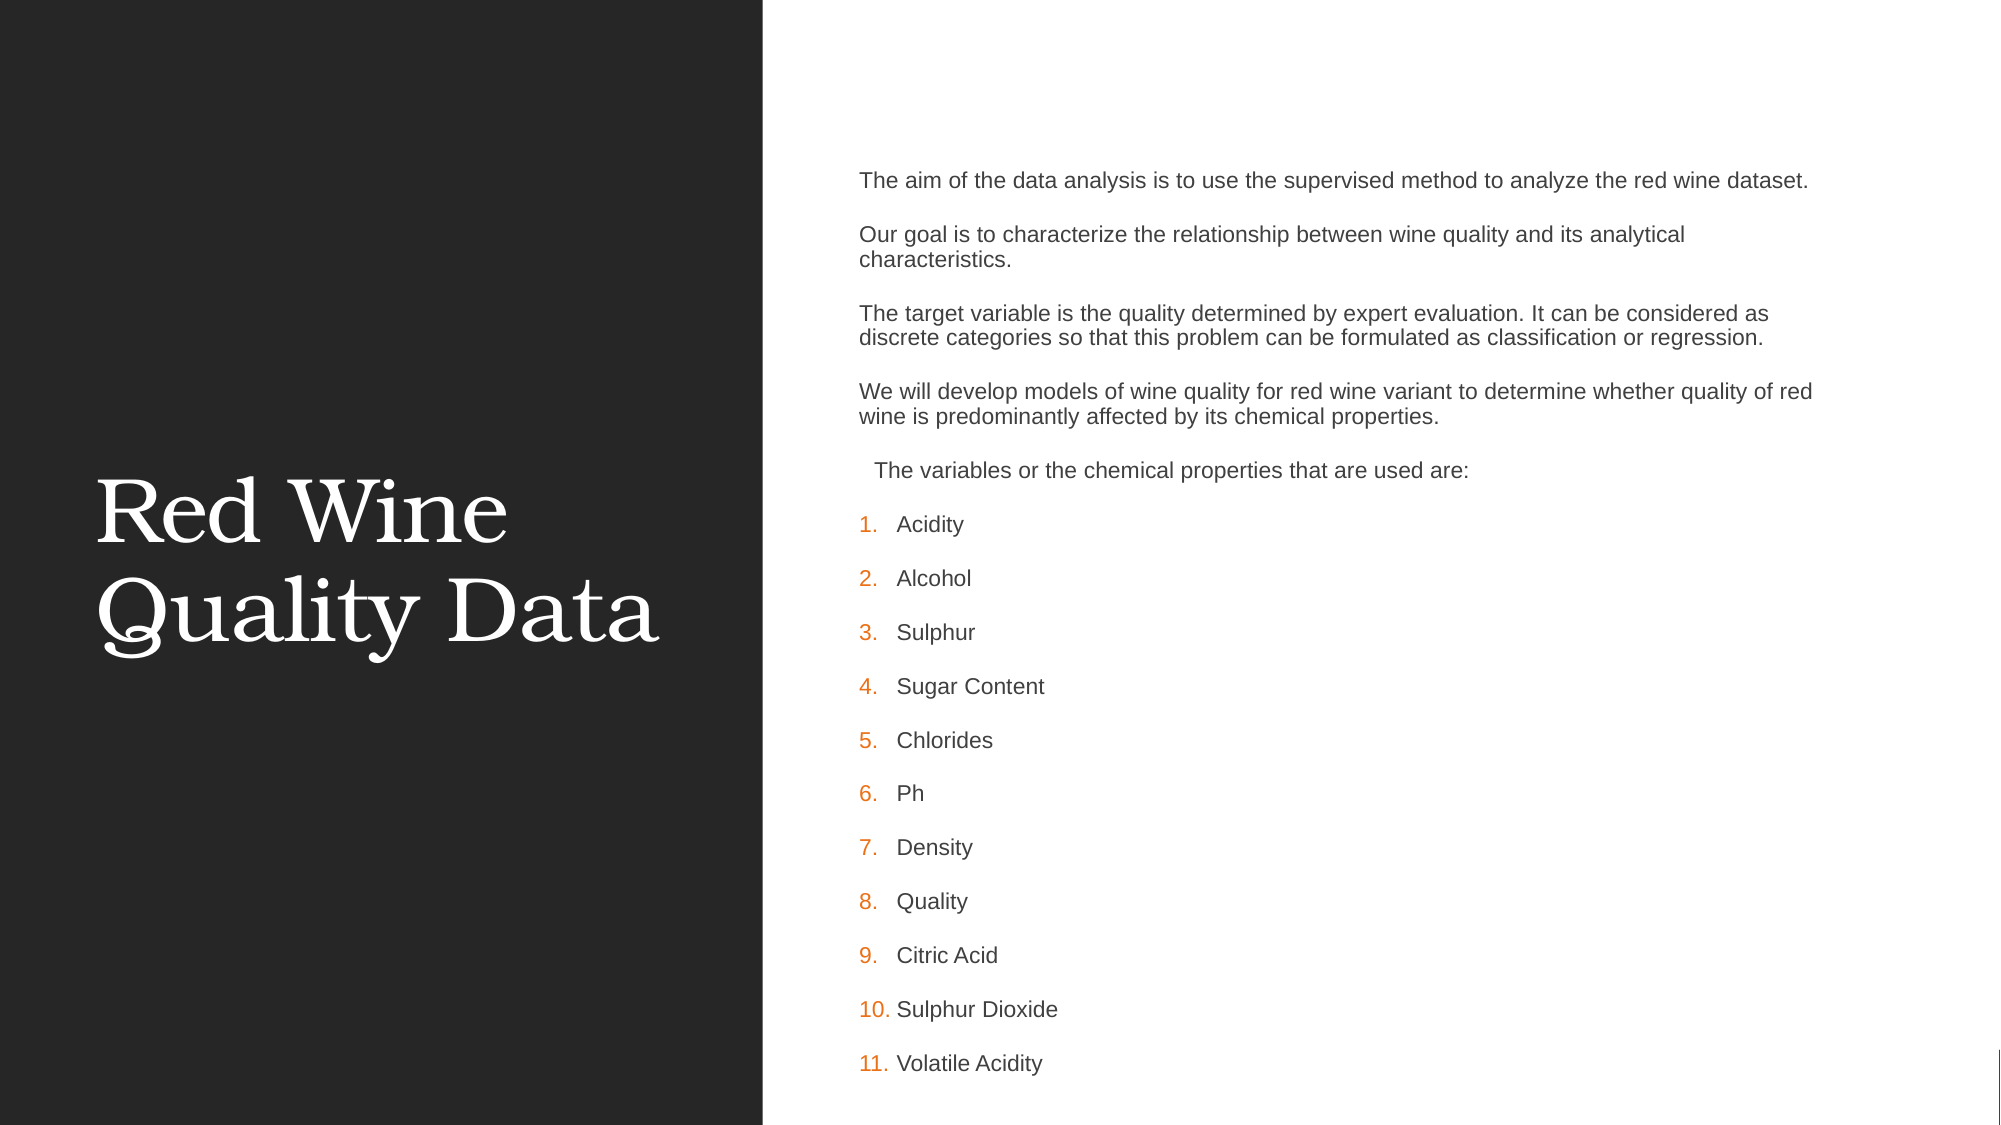

Red Wine Quality Data
The aim of the data analysis is to use the supervised method to analyze the red wine dataset.
Our goal is to characterize the relationship between wine quality and its analytical characteristics.
The target variable is the quality determined by expert evaluation. It can be considered as discrete categories so that this problem can be formulated as classification or regression.
We will develop models of wine quality for red wine variant to determine whether quality of red wine is predominantly affected by its chemical properties.
The variables or the chemical properties that are used are:
Acidity
Alcohol
Sulphur
Sugar Content
Chlorides
Ph
Density
Quality
Citric Acid
Sulphur Dioxide
Volatile Acidity